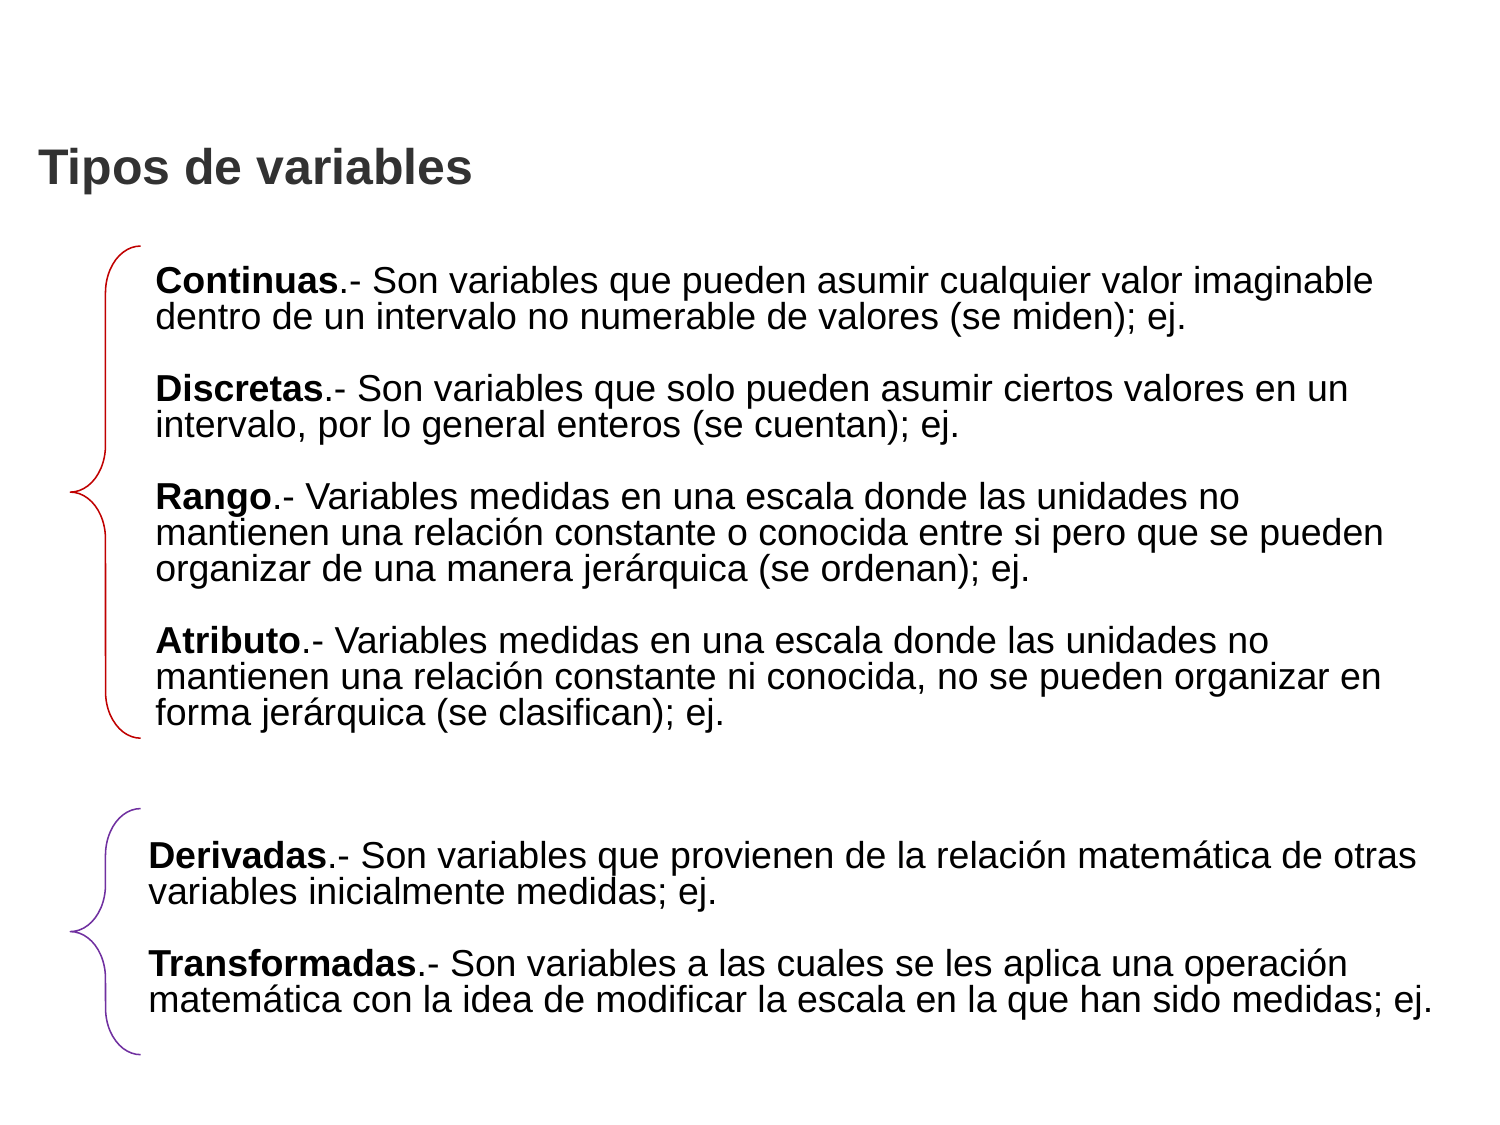

# Tipos de variables

Continuas.- Son variables que pueden asumir cualquier valor imaginable dentro de un intervalo no numerable de valores (se miden); ej.

Discretas.- Son variables que solo pueden asumir ciertos valores en un intervalo, por lo general enteros (se cuentan); ej.

Rango.- Variables medidas en una escala donde las unidades no mantienen una relación constante o conocida entre si pero que se pueden organizar de una manera jerárquica (se ordenan); ej.

Atributo.- Variables medidas en una escala donde las unidades no mantienen una relación constante ni conocida, no se pueden organizar en forma jerárquica (se clasifican); ej.

Derivadas.- Son variables que provienen de la relación matemática de otras variables inicialmente medidas; ej.

Transformadas.- Son variables a las cuales se les aplica una operación matemática con la idea de modificar la escala en la que han sido medidas; ej.